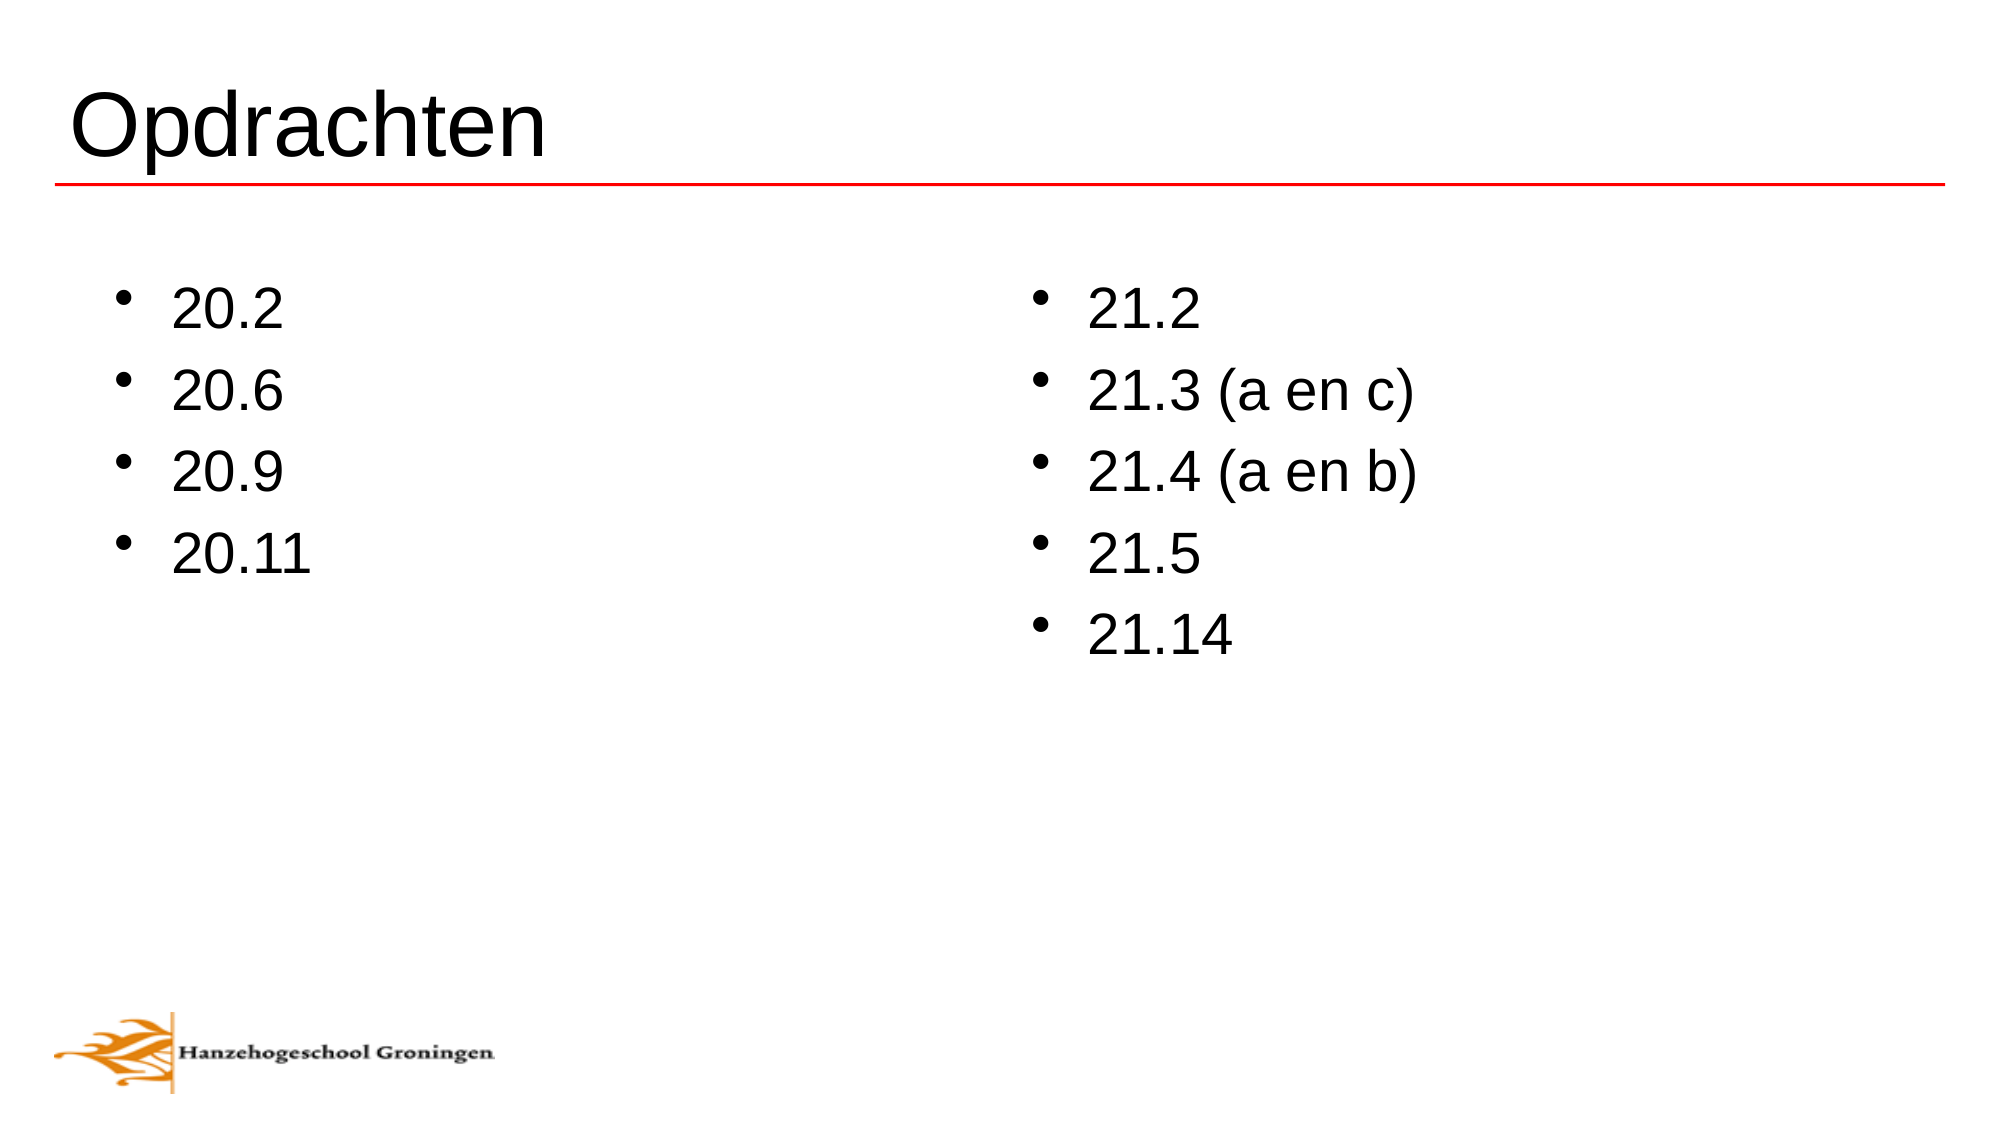

# Opdrachten
20.2
20.6
20.9
20.11

21.2
21.3 (a en c)
21.4 (a en b)
21.5
21.14